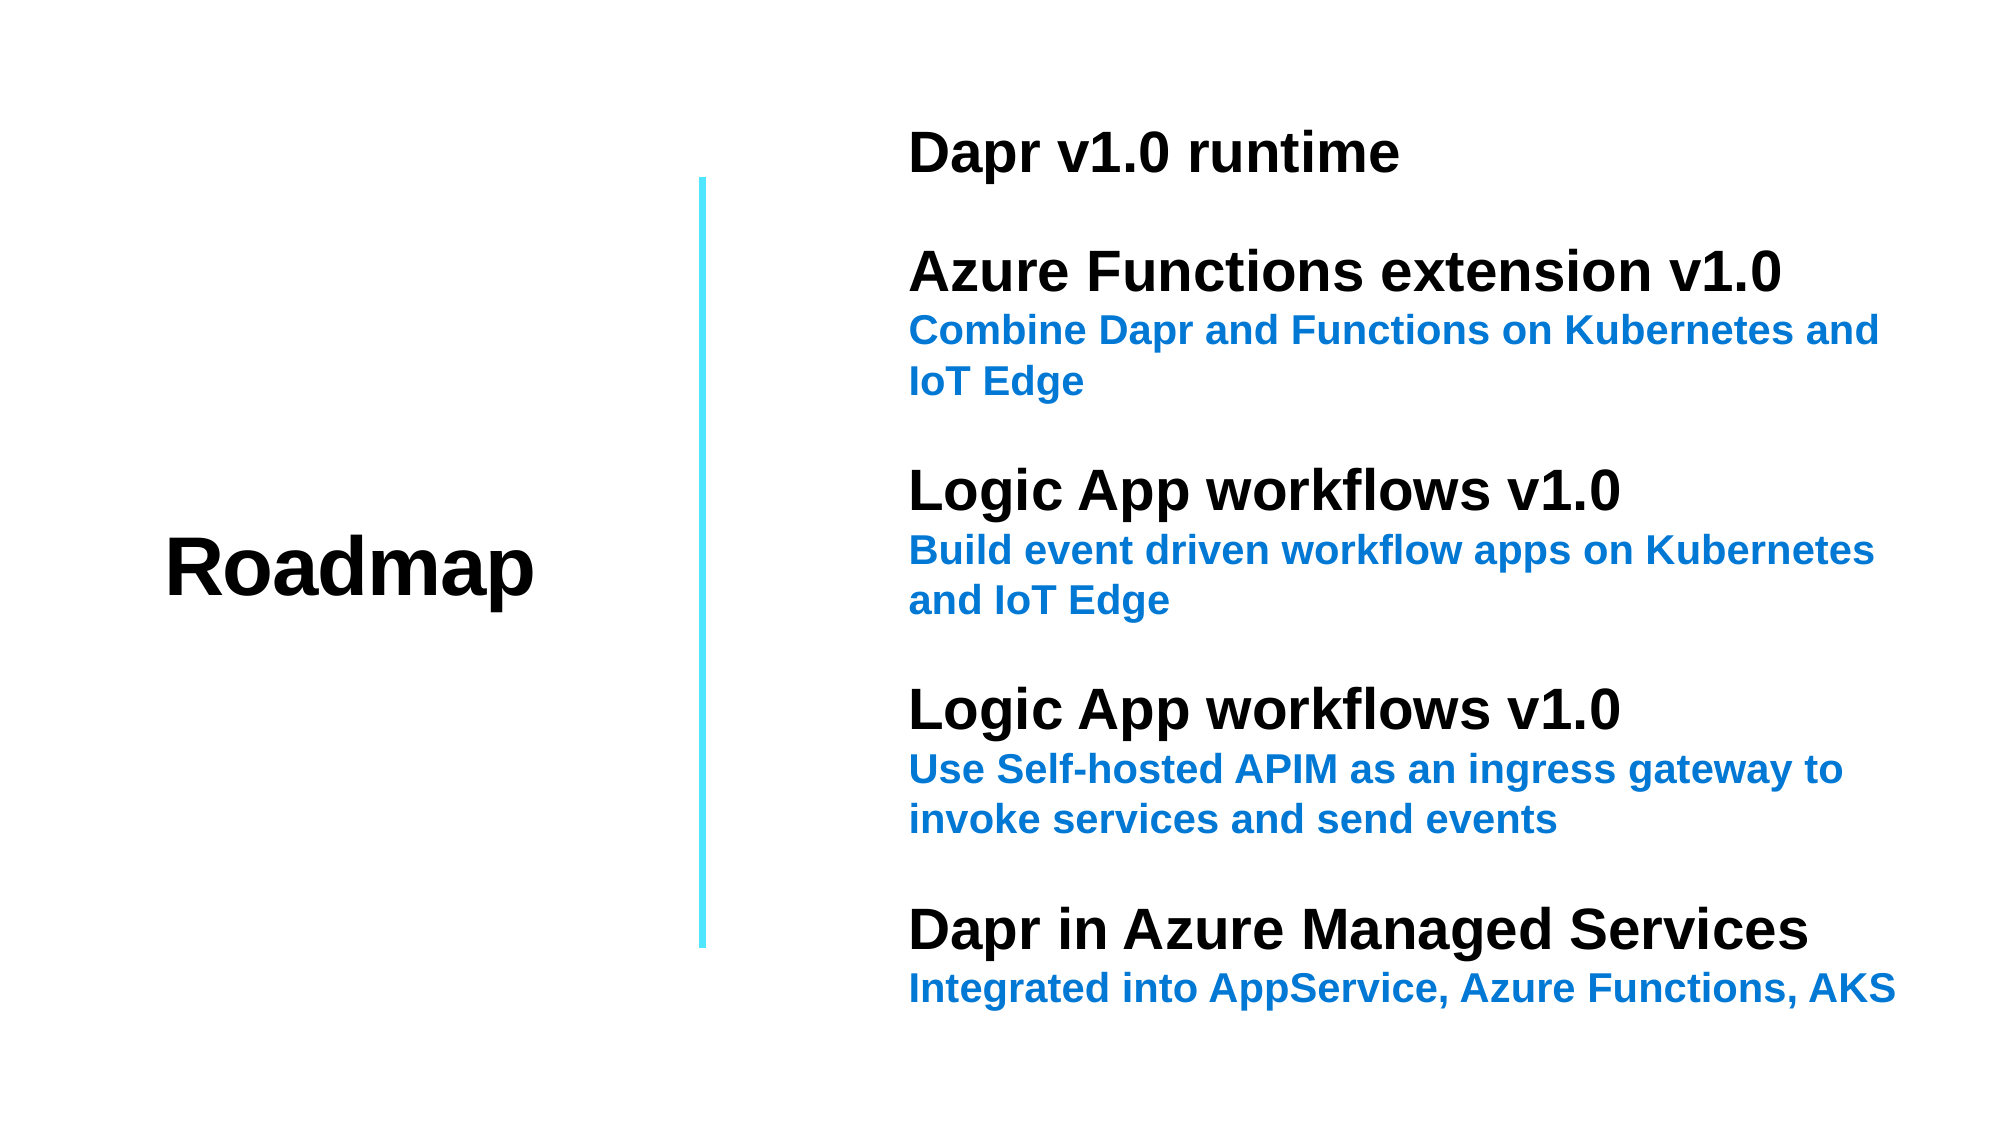

Dapr v1.0 runtime
Azure Functions extension v1.0
Combine Dapr and Functions on Kubernetes and IoT Edge
Logic App workflows v1.0
Build event driven workflow apps on Kubernetes and IoT Edge
Logic App workflows v1.0
Use Self-hosted APIM as an ingress gateway to invoke services and send events
Dapr in Azure Managed Services
Integrated into AppService, Azure Functions, AKS
# Roadmap